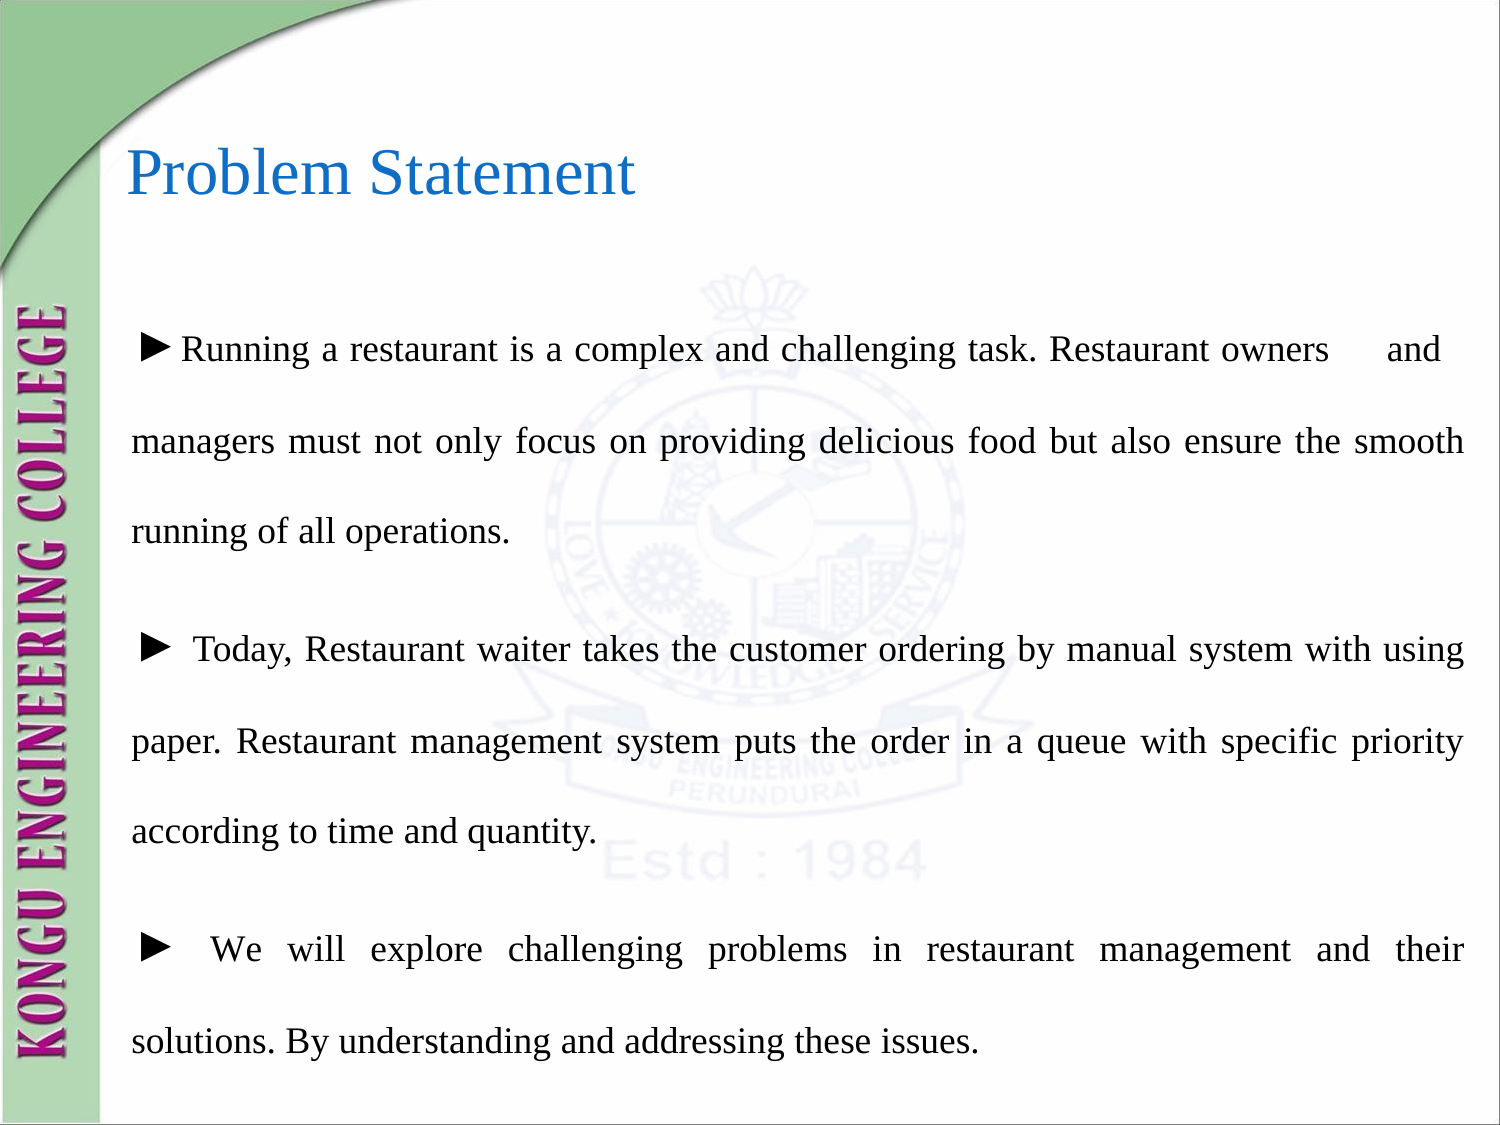

Problem Statement
►Running a restaurant is a complex and challenging task. Restaurant owners     and   managers must not only focus on providing delicious food but also ensure the smooth running of all operations.
► Today, Restaurant waiter takes the customer ordering by manual system with using paper. Restaurant management system puts the order in a queue with specific priority according to time and quantity.
► We will explore challenging problems in restaurant management and their solutions. By understanding and addressing these issues.